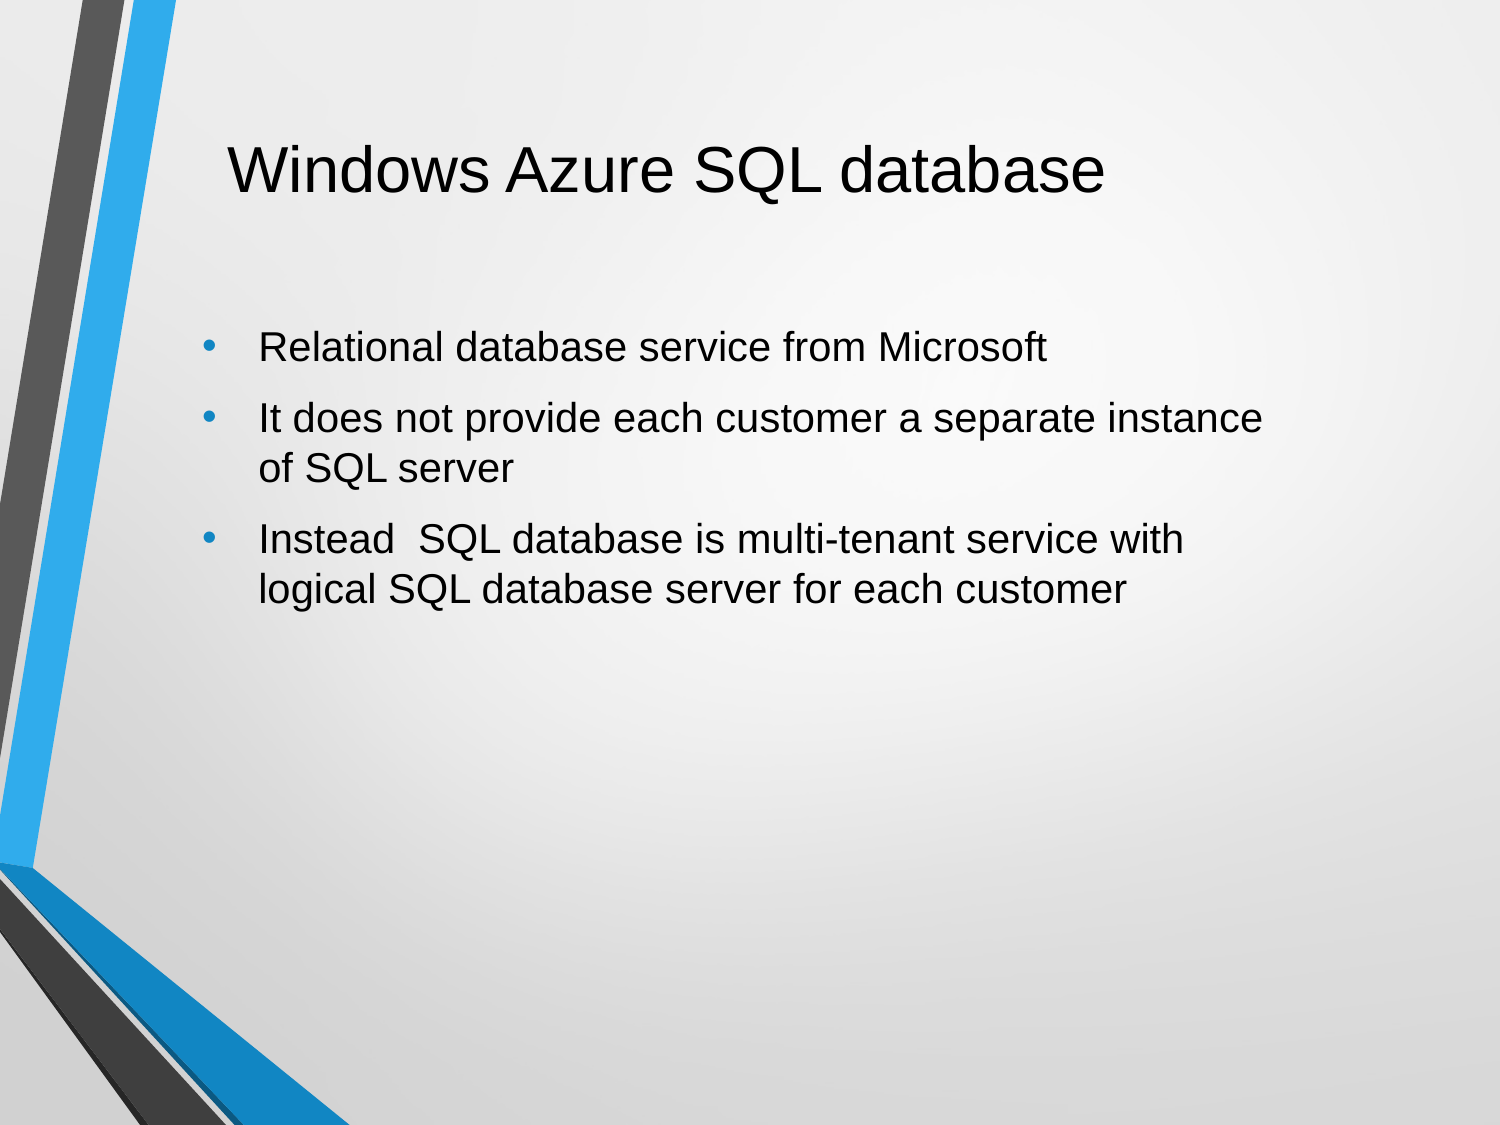

# Windows Azure SQL database
Relational database service from Microsoft
It does not provide each customer a separate instance of SQL server
Instead  SQL database is multi-tenant service with logical SQL database server for each customer